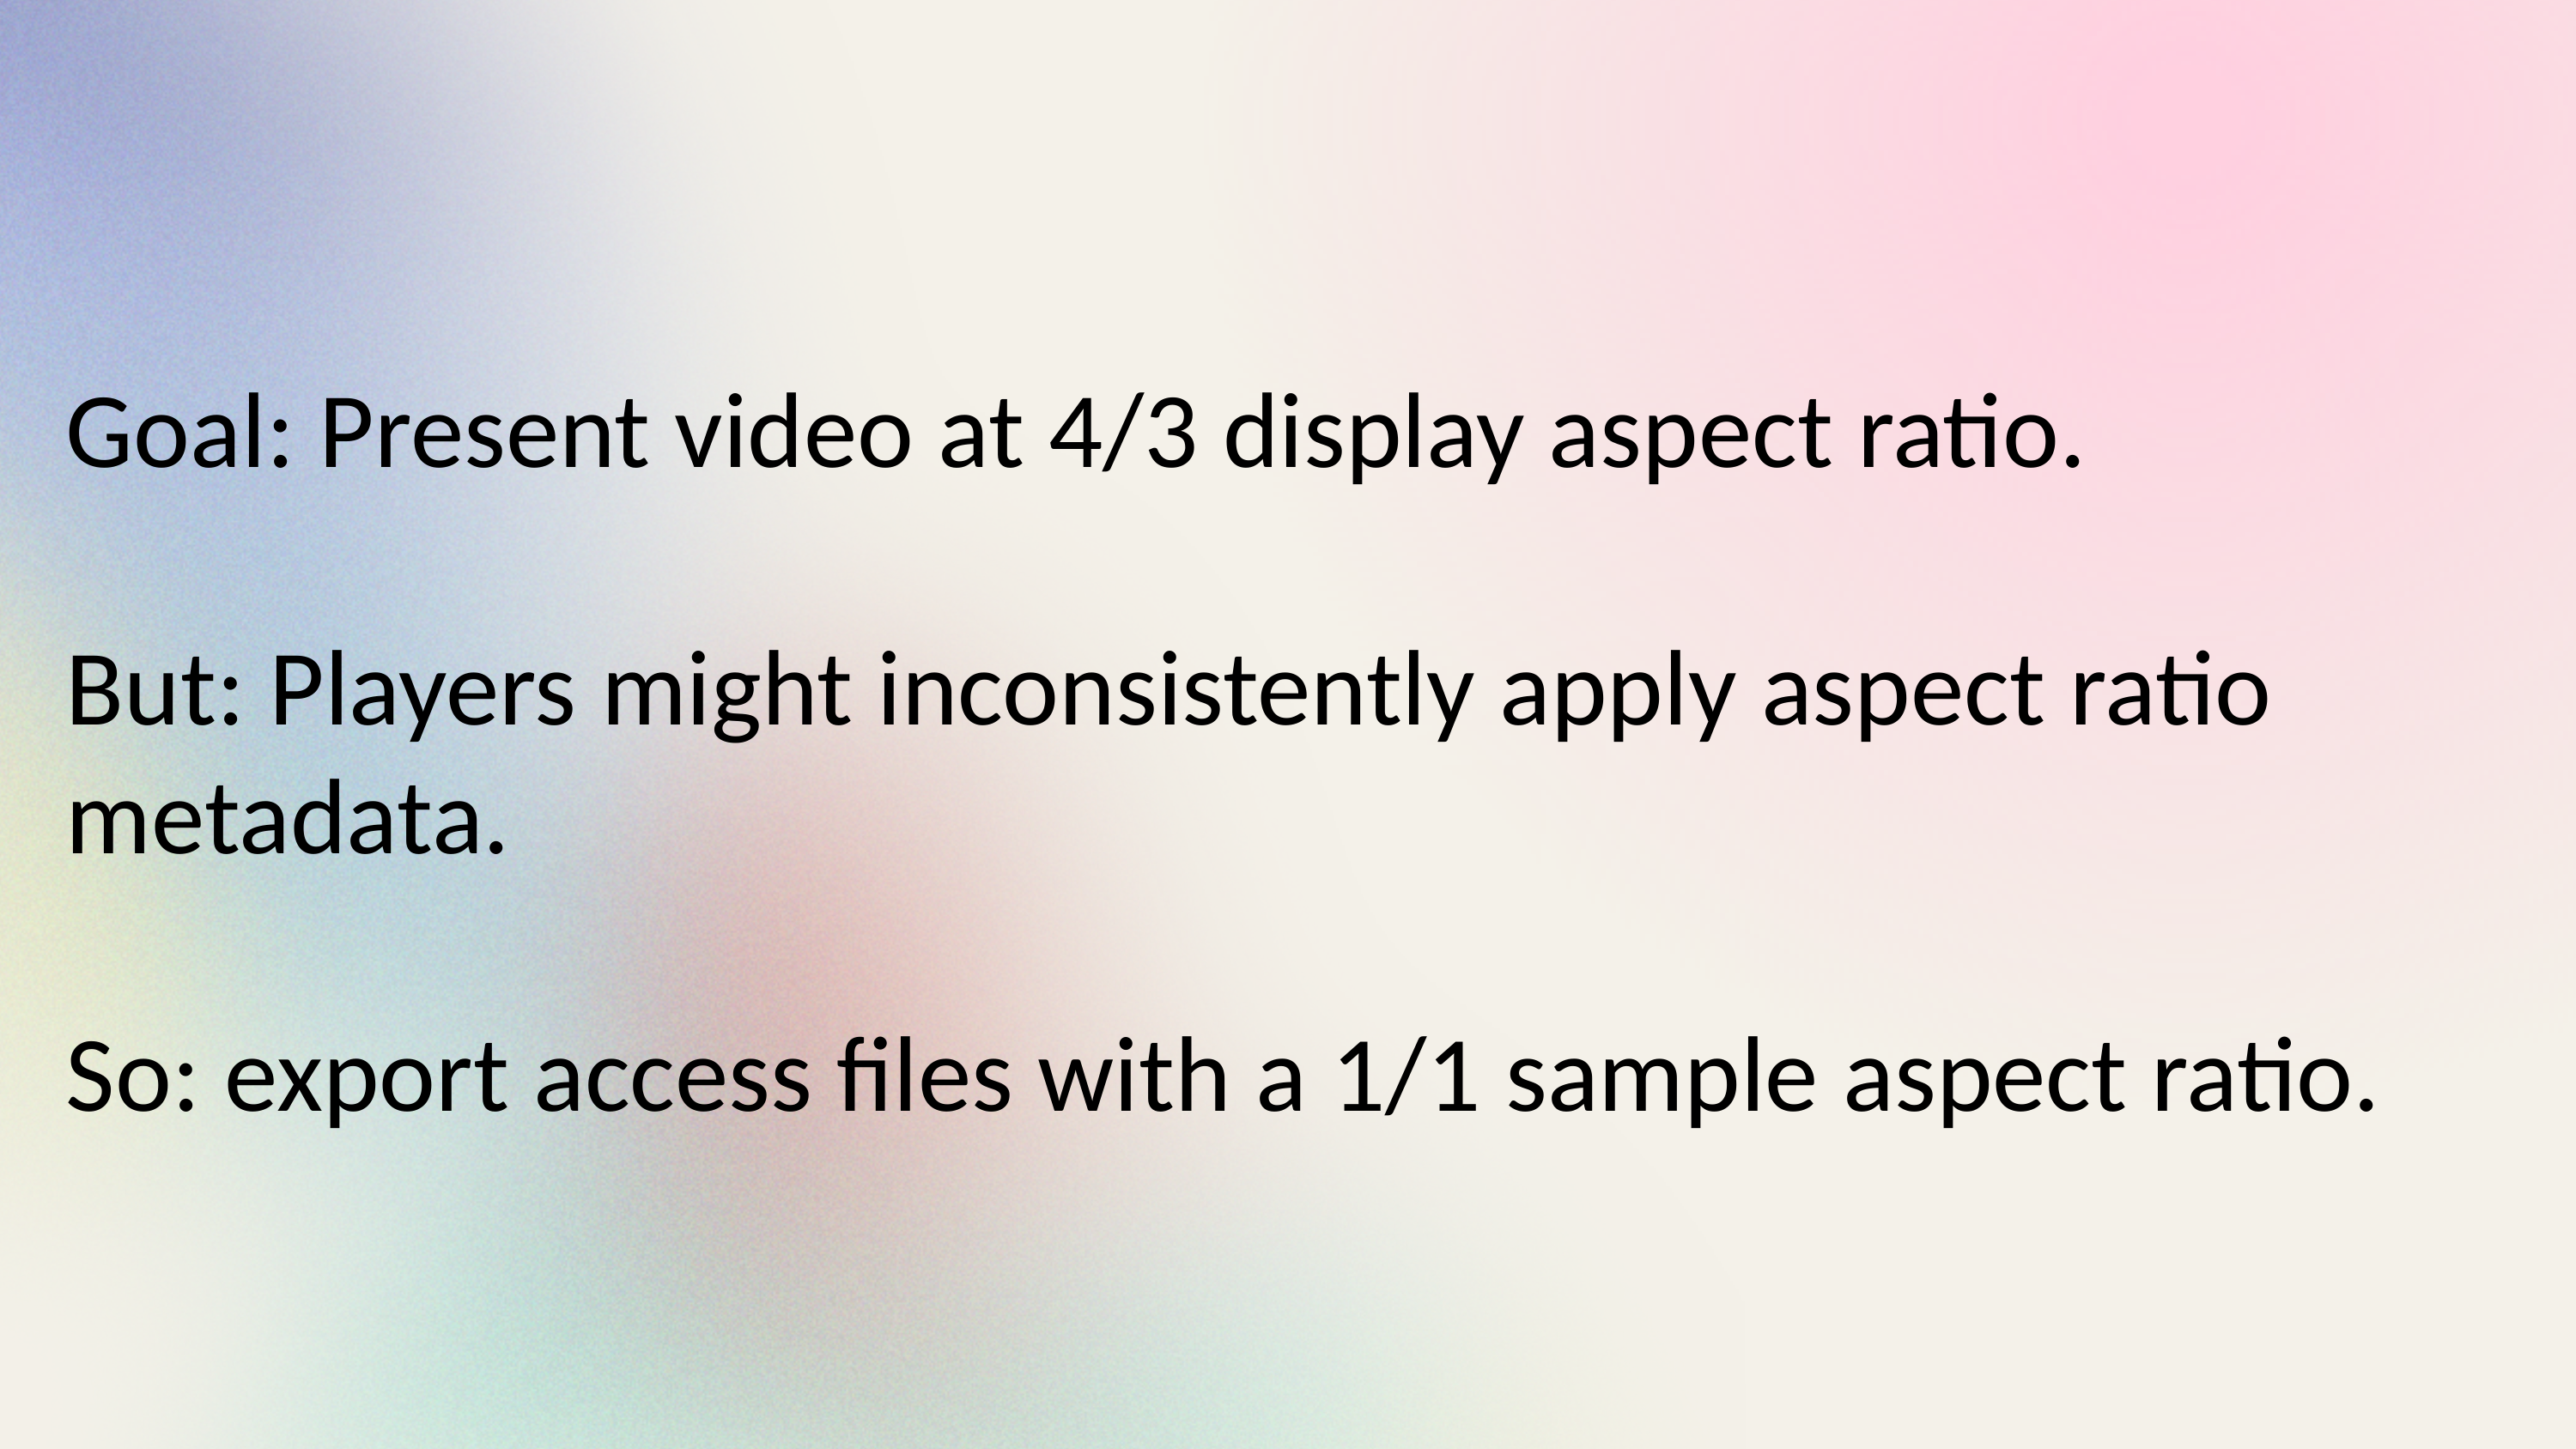

Goal: Present video at 4/3 display aspect ratio.

But: Players might inconsistently apply aspect ratio metadata.

So: export access files with a 1/1 sample aspect ratio.